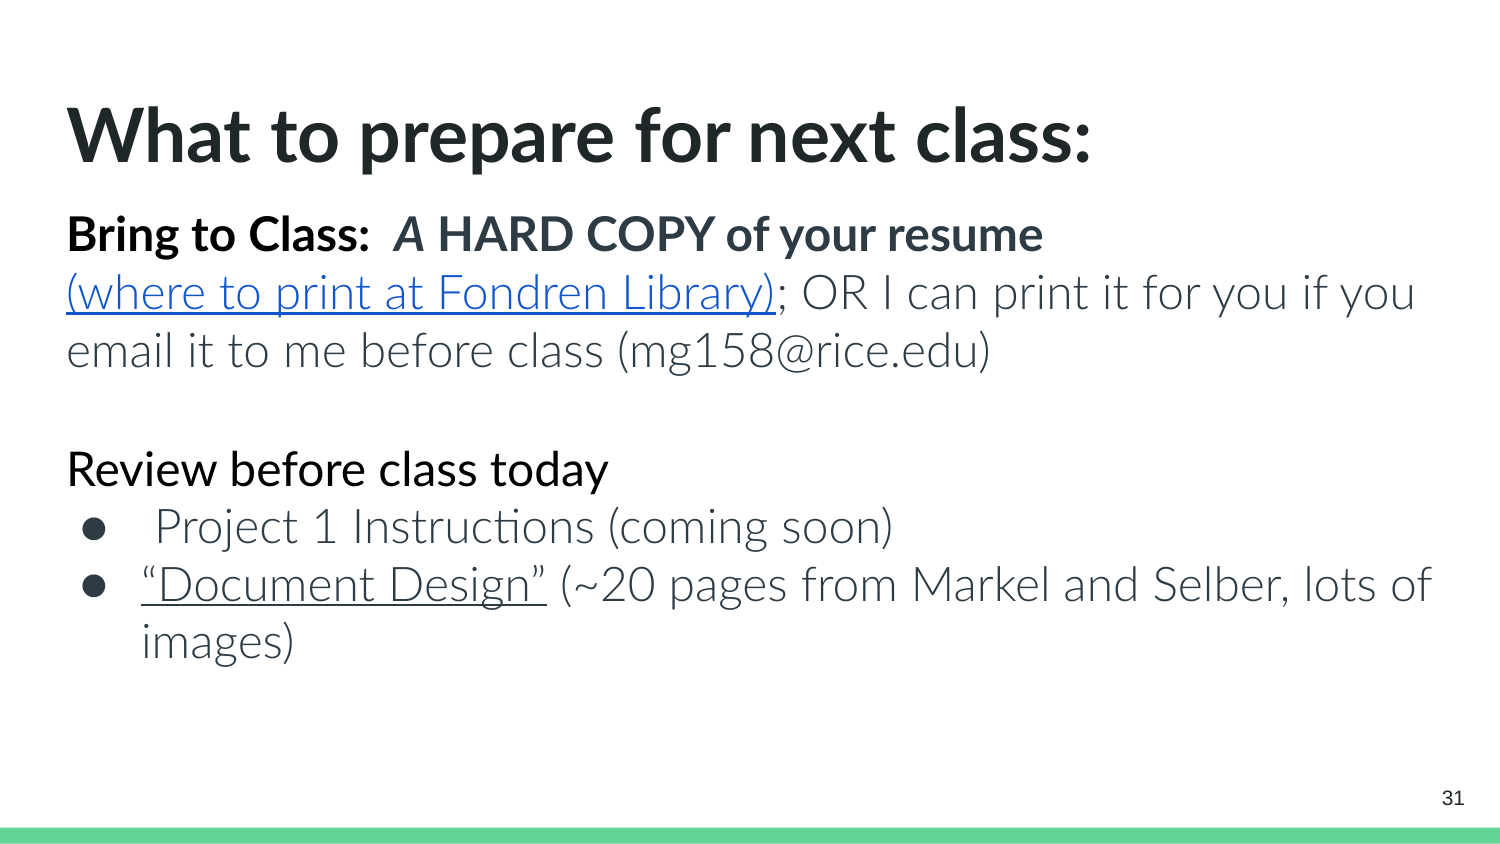

# What to prepare for next class:
Bring to Class:  A HARD COPY of your resume (where to print at Fondren Library); OR I can print it for you if you email it to me before class (mg158@rice.edu)

Review before class today
 Project 1 Instructions (coming soon)
“Document Design” (~20 pages from Markel and Selber, lots of images)

31